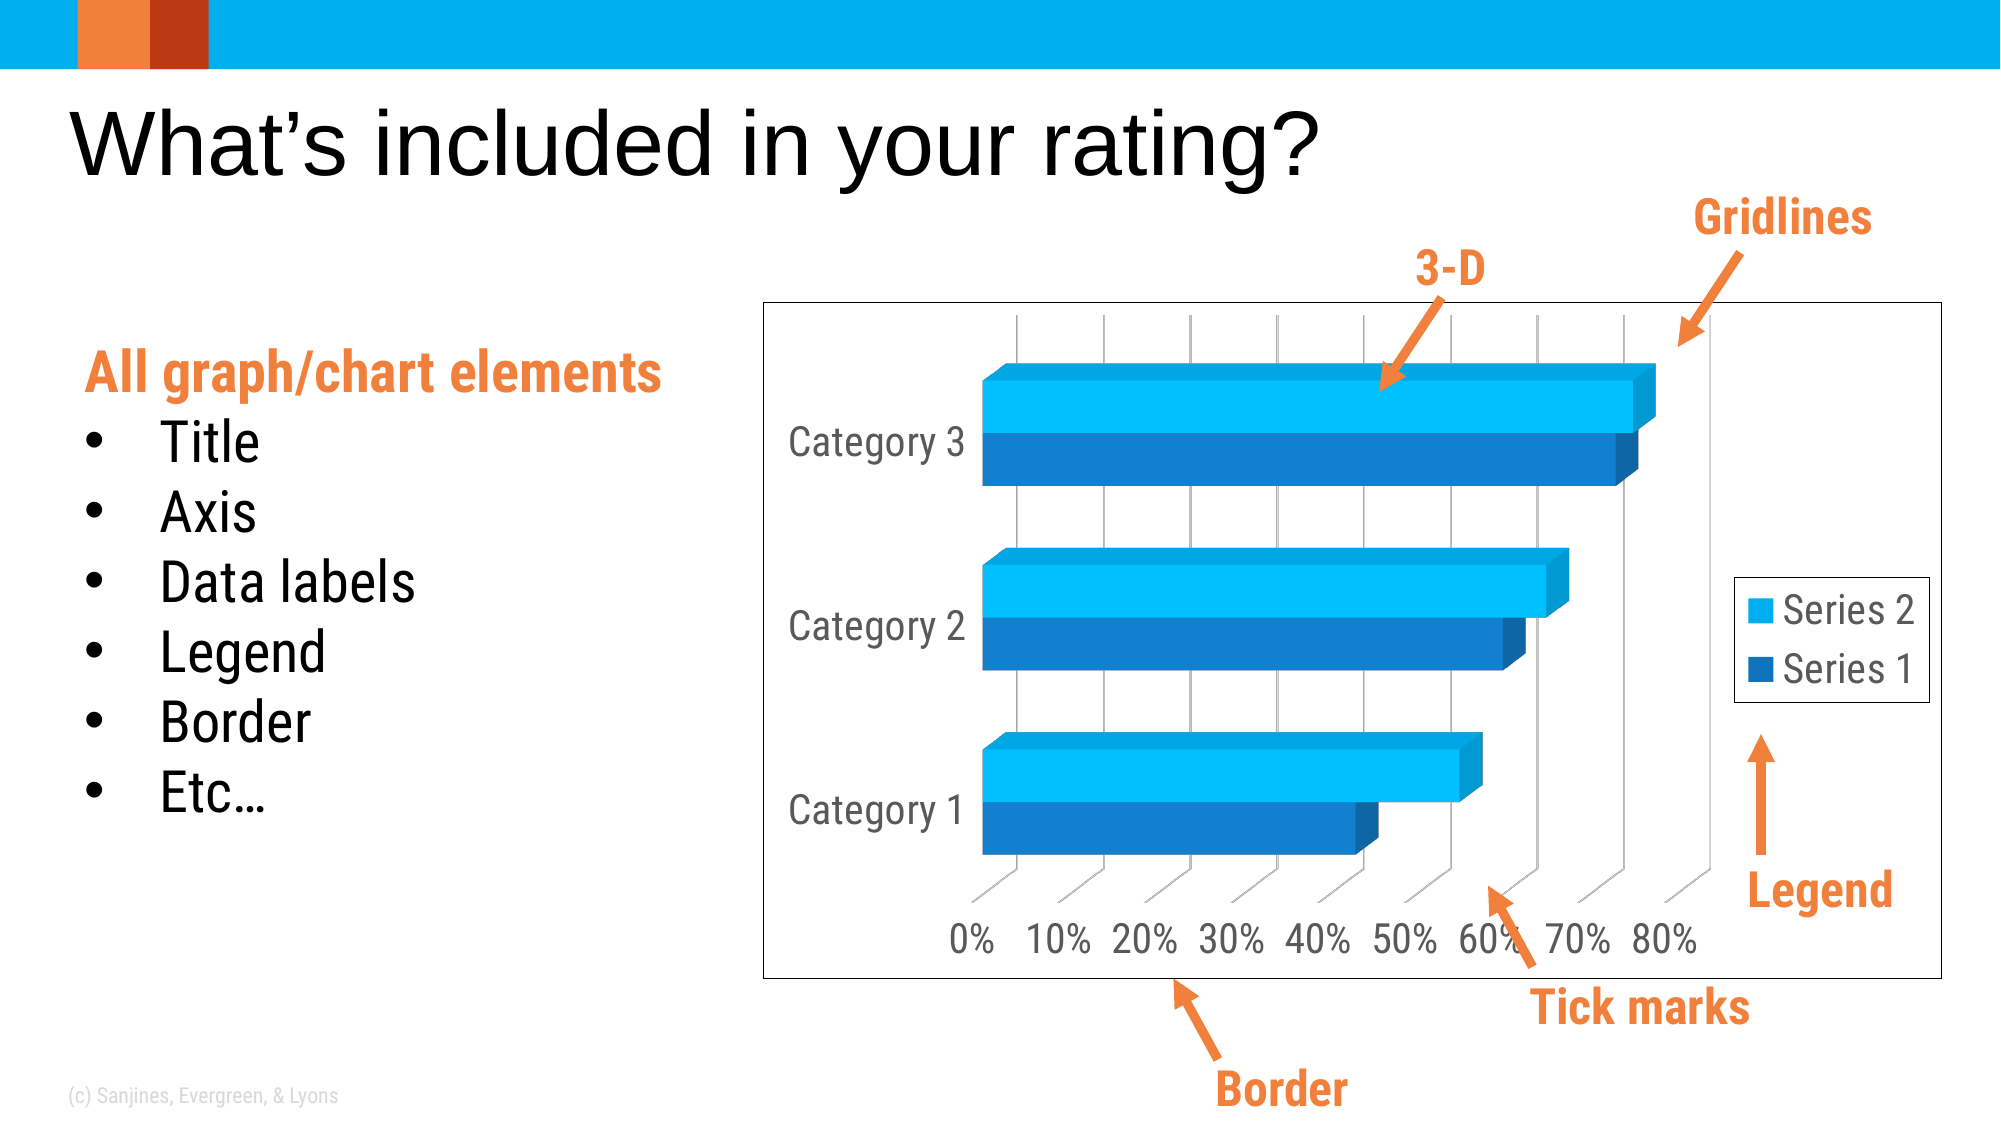

# What’s included in your rating?
Gridlines
3-D

[unsupported chart]

Legend
Tick marks
Border
All graph/chart elements
Title
Axis
Data labels
Legend
Border
Etc…

(c) Sanjines, Evergreen, & Lyons